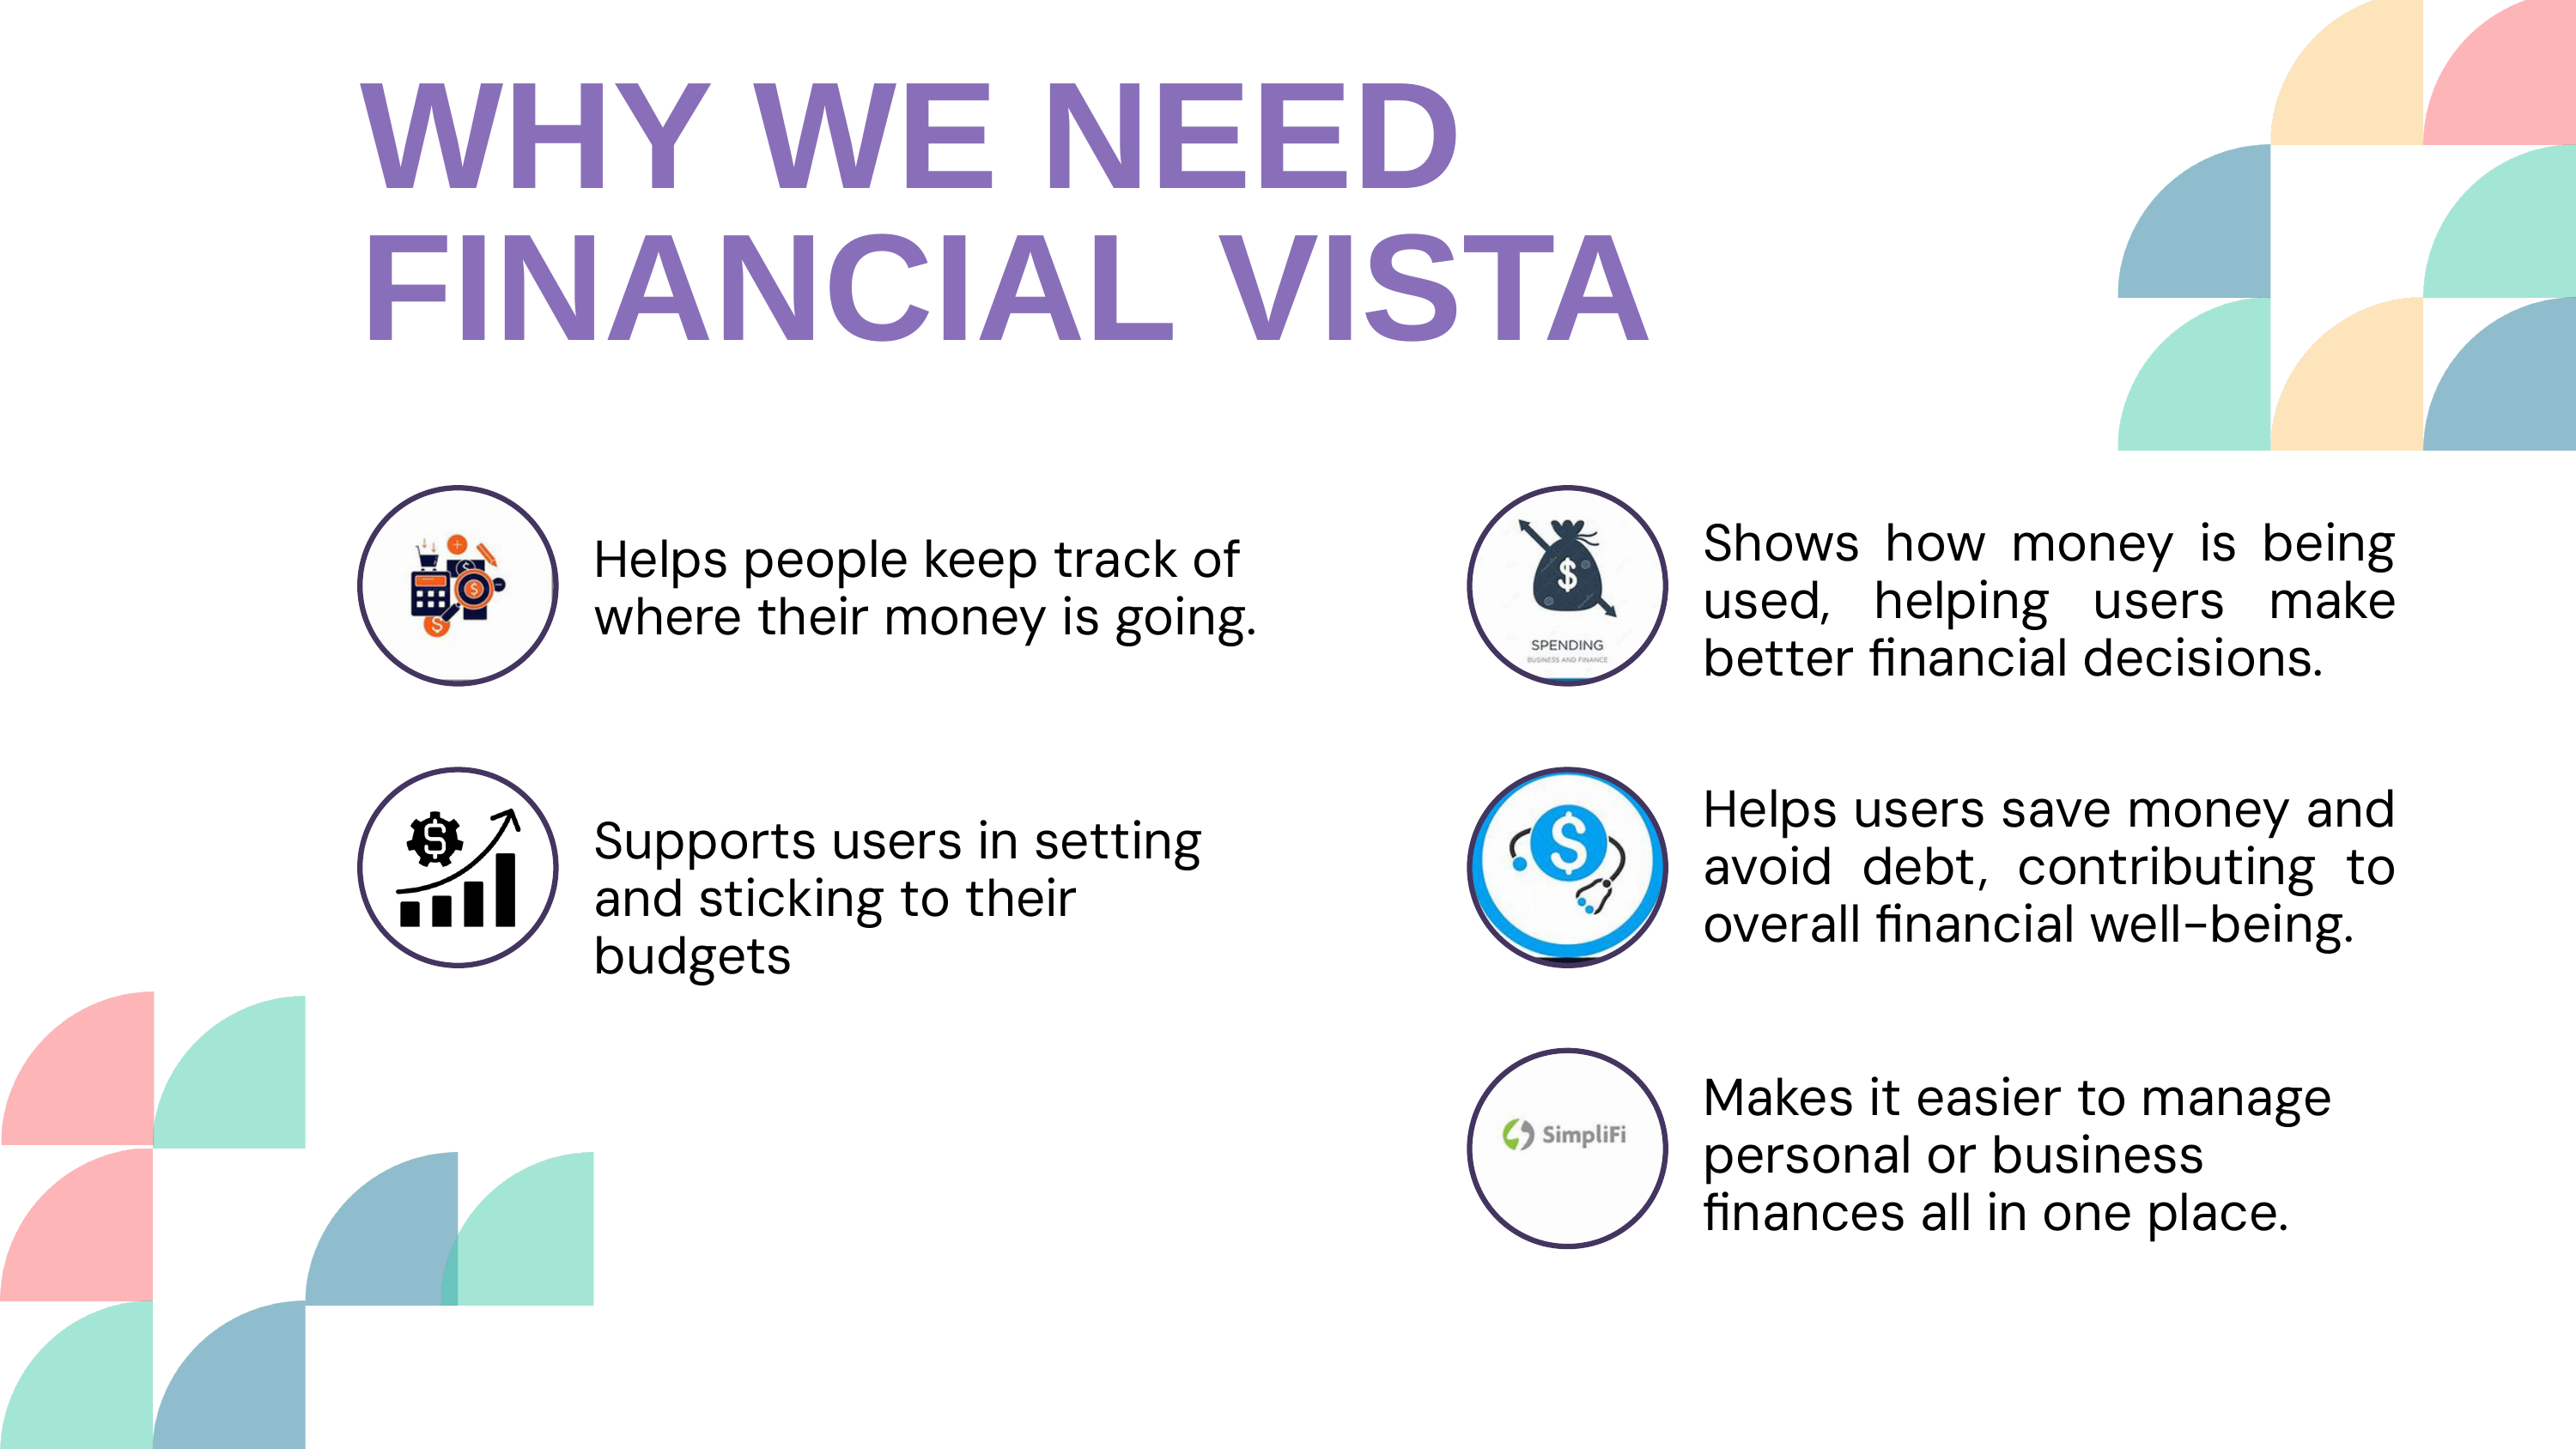

WHY WE NEED FINANCIAL VISTA

Shows how money is being used, helping users make better financial decisions.
Helps people keep track of where their money is going.

Helps users save money and avoid debt, contributing to overall financial well-being.
Supports users in setting and sticking to their budgets

Makes it easier to manage personal or business finances all in one place.